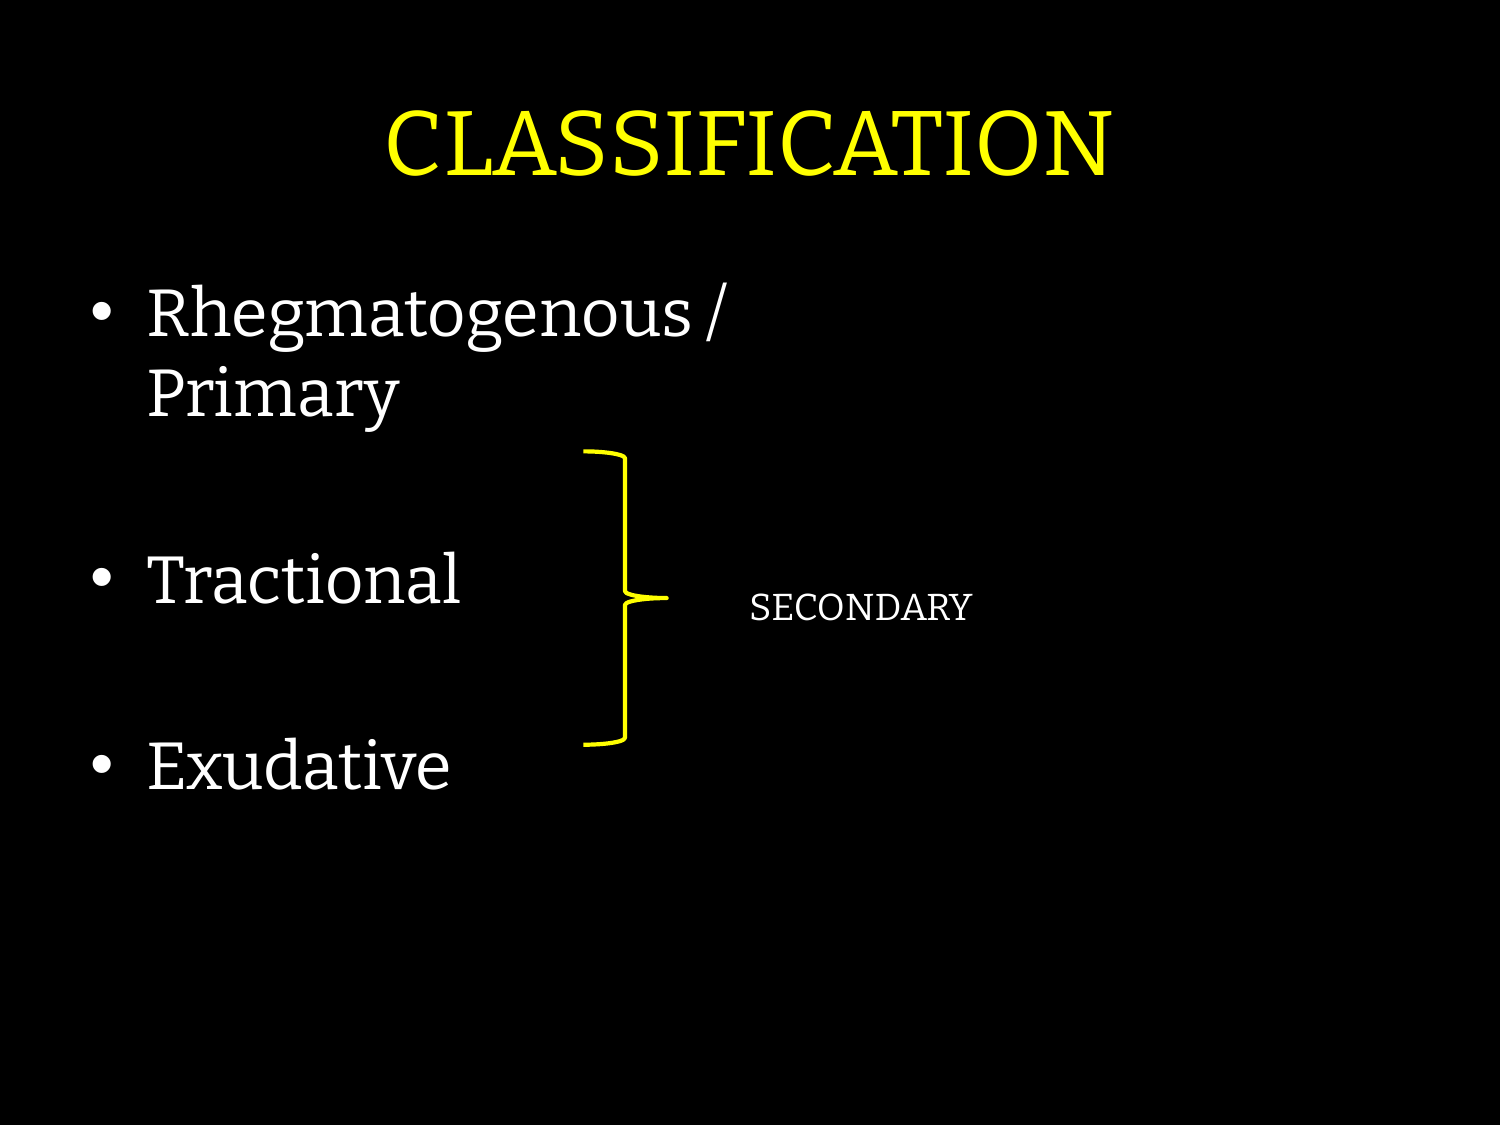

# CLASSIFICATION
Rhegmatogenous / Primary

Tractional

Exudative

SECONDARY